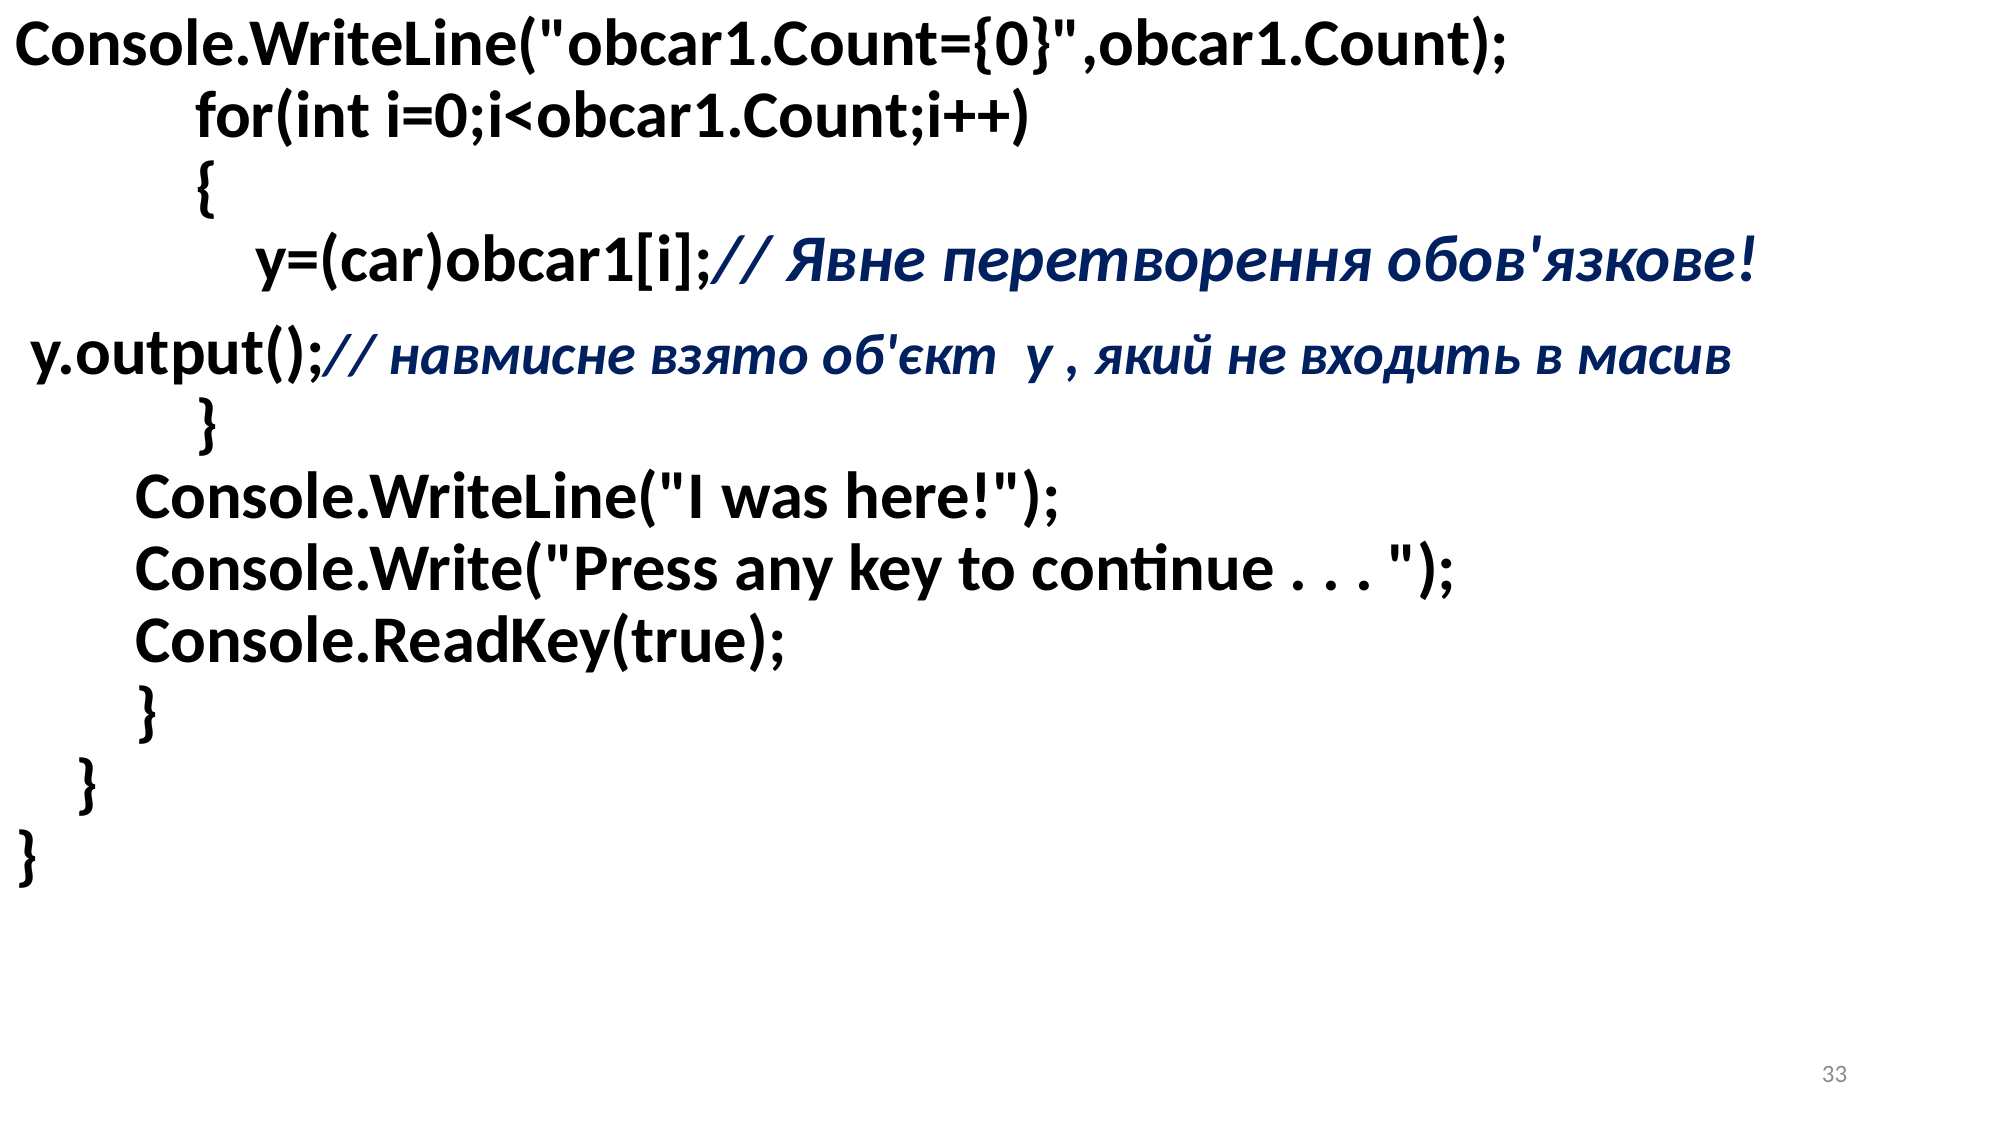

Console.WriteLine("obcar1.Count={0}",obcar1.Count);
            for(int i=0;i<obcar1.Count;i++)
            {
                y=(car)obcar1[i];// Явне перетворення обов'язкове!
 y.output();// навмисне взято об'єкт  y , який не входить в масив            
            }
        Console.WriteLine("I was here!");
        Console.Write("Press any key to continue . . . ");
        Console.ReadKey(true);
        }
    }
}
33